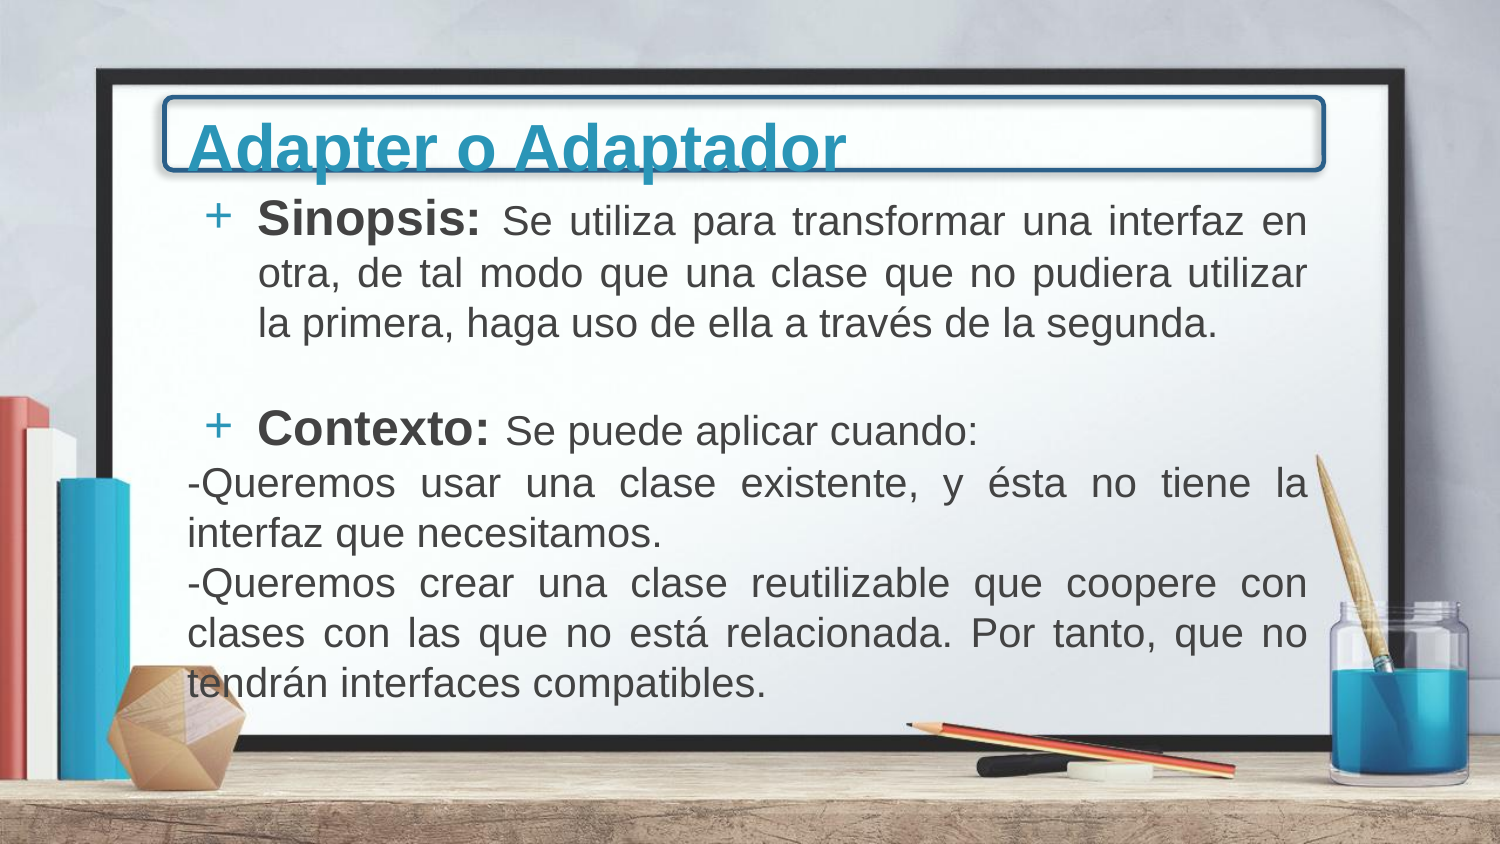

Adapter o Adaptador
Sinopsis: Se utiliza para transformar una interfaz en otra, de tal modo que una clase que no pudiera utilizar la primera, haga uso de ella a través de la segunda.

Contexto: Se puede aplicar cuando:
-Queremos usar una clase existente, y ésta no tiene la interfaz que necesitamos.
-Queremos crear una clase reutilizable que coopere con clases con las que no está relacionada. Por tanto, que no tendrán interfaces compatibles.